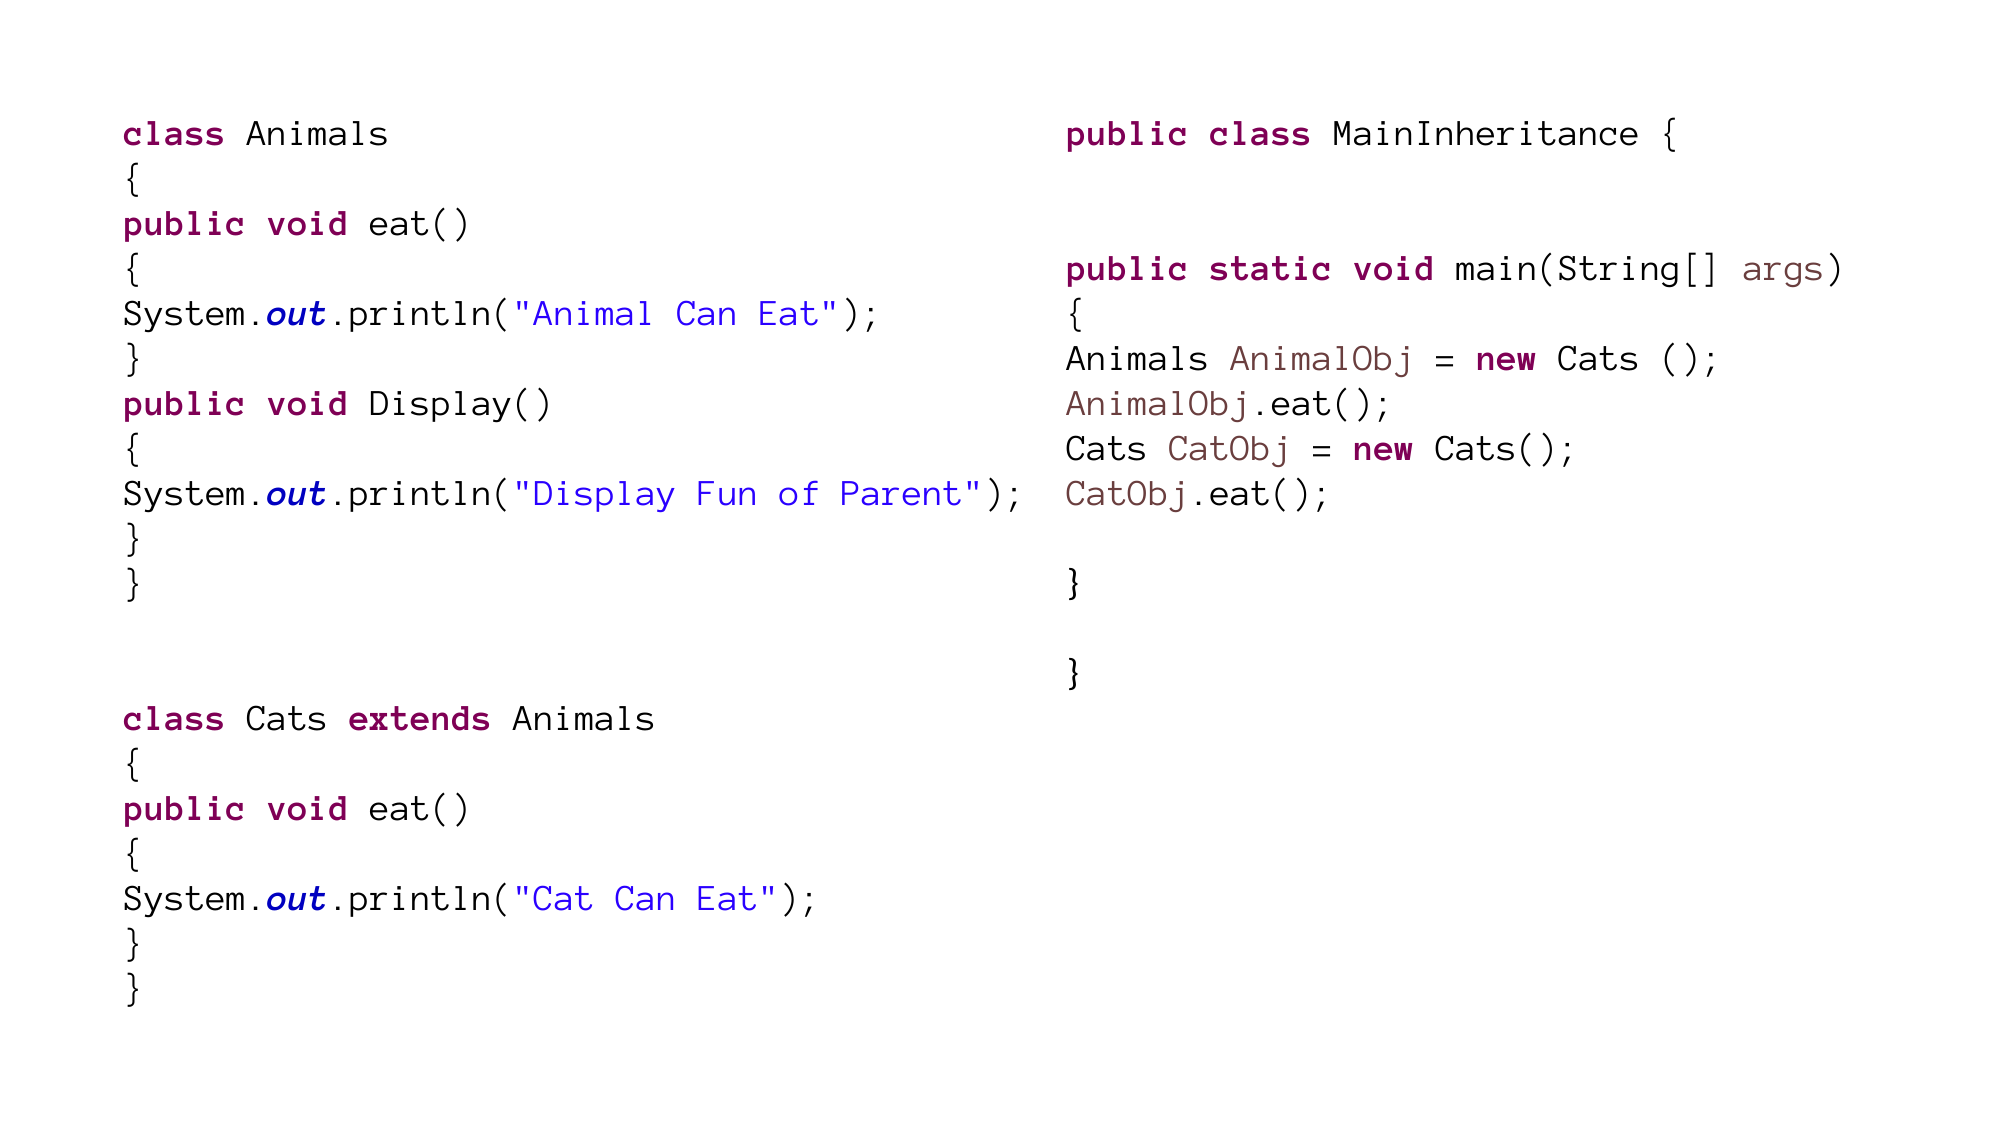

class Animals
{
public void eat()
{
System.out.println("Animal Can Eat");
}
public void Display()
{
System.out.println("Display Fun of Parent");
}
}

class Cats extends Animals
{
public void eat()
{
System.out.println("Cat Can Eat");
}
}
public class MainInheritance {

public static void main(String[] args)
{
Animals AnimalObj = new Cats ();
AnimalObj.eat();
Cats CatObj = new Cats();
CatObj.eat();

}

}